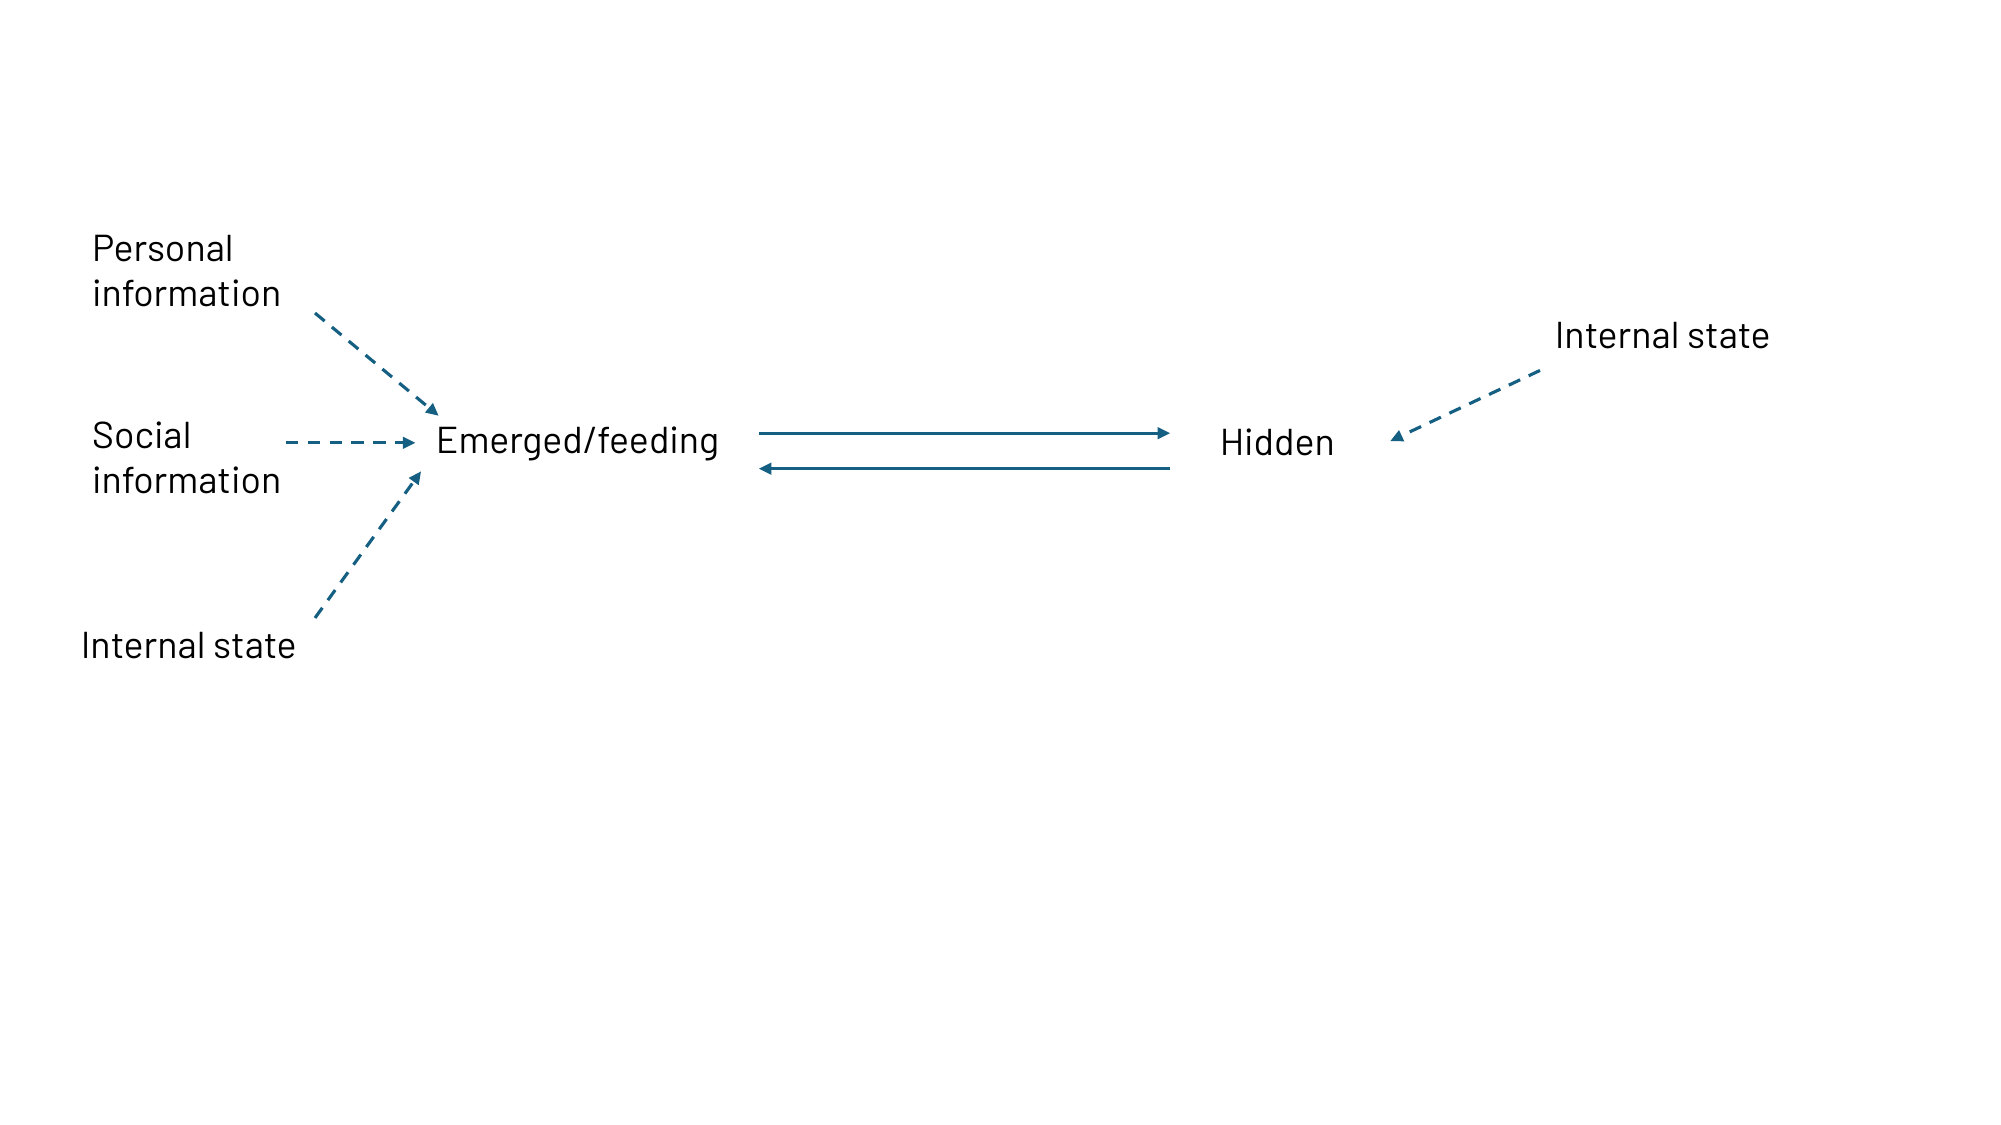

Personal information
Internal state
Social information
Emerged/feeding
Hidden
Internal state